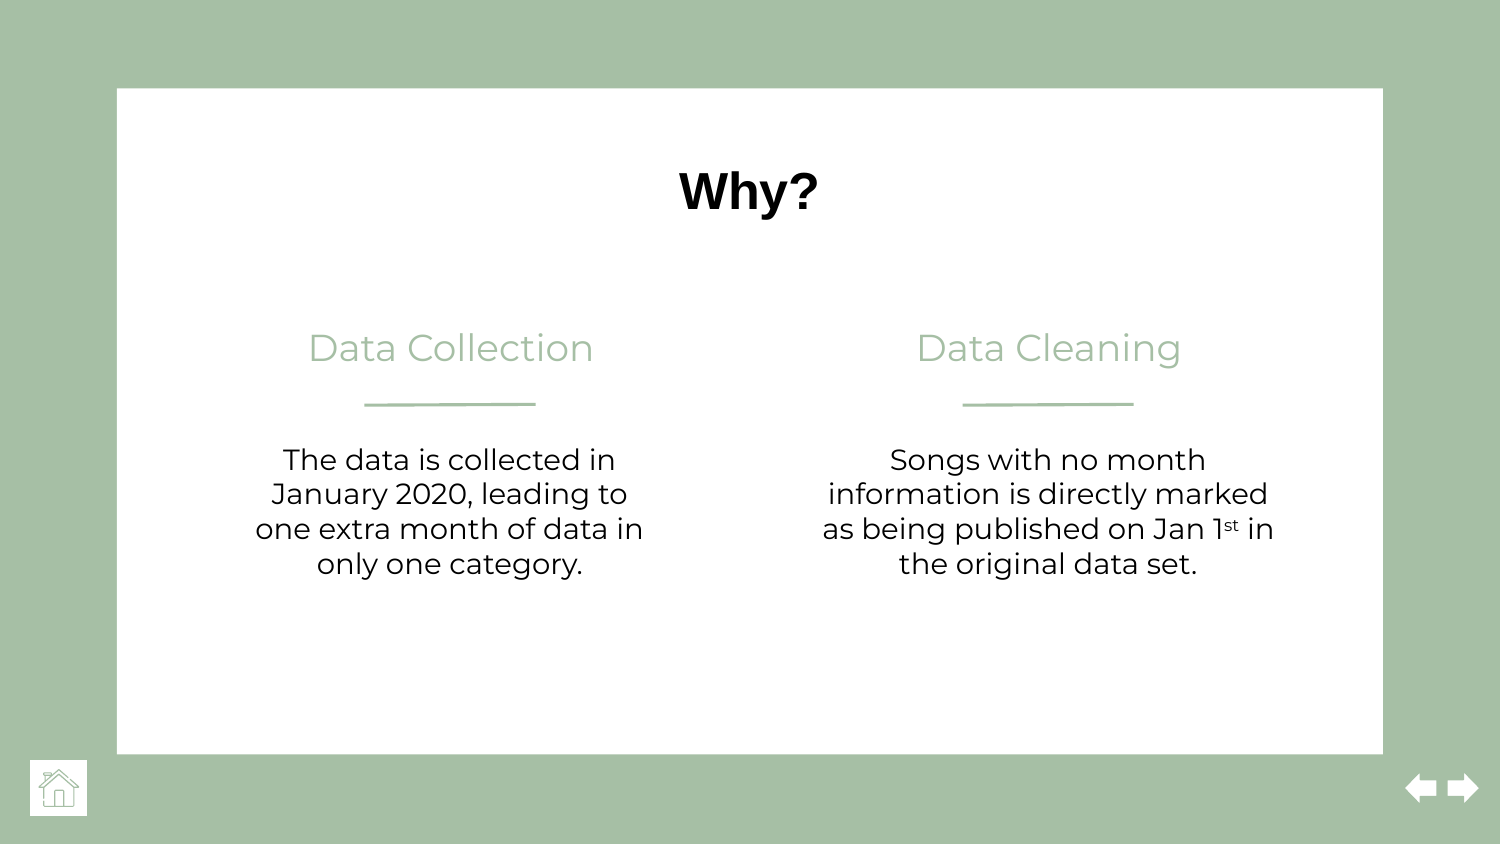

# Why?
Data Collection
Data Cleaning
The data is collected in January 2020, leading to one extra month of data in only one category.
Songs with no month information is directly marked as being published on Jan 1st in the original data set.